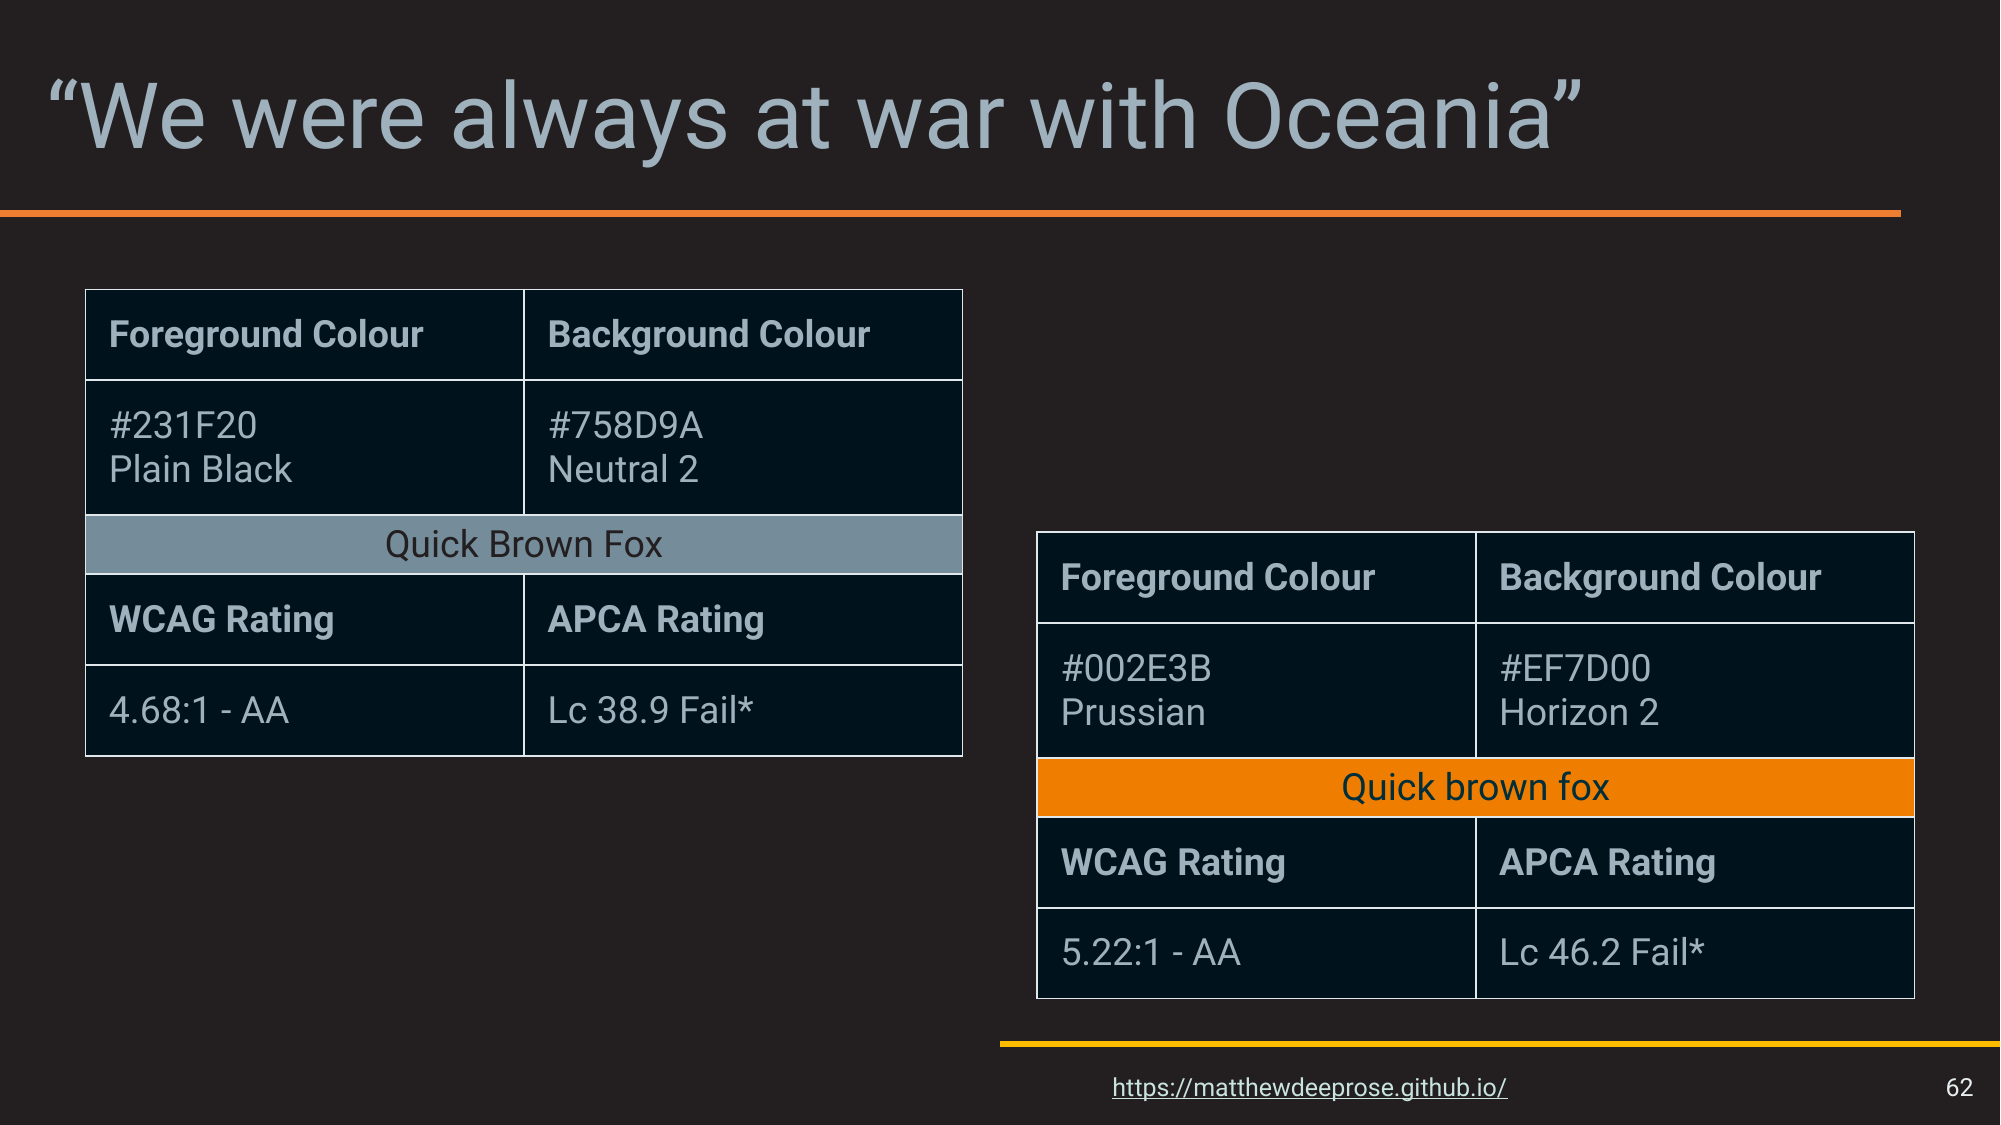

# “We were always at war with Oceania”
| Foreground Colour | Background Colour |
| --- | --- |
| #231F20 Plain Black | #758D9A Neutral 2 |
| Quick Brown Fox |  |
| WCAG Rating | APCA Rating |
| 4.68:1 - AA | Lc 38.9 Fail\* |
| Foreground Colour | Background Colour |
| --- | --- |
| #002E3B Prussian | #EF7D00 Horizon 2 |
| Quick brown fox |  |
| WCAG Rating | APCA Rating |
| 5.22:1 - AA | Lc 46.2 Fail\* |
62
https://matthewdeeprose.github.io/